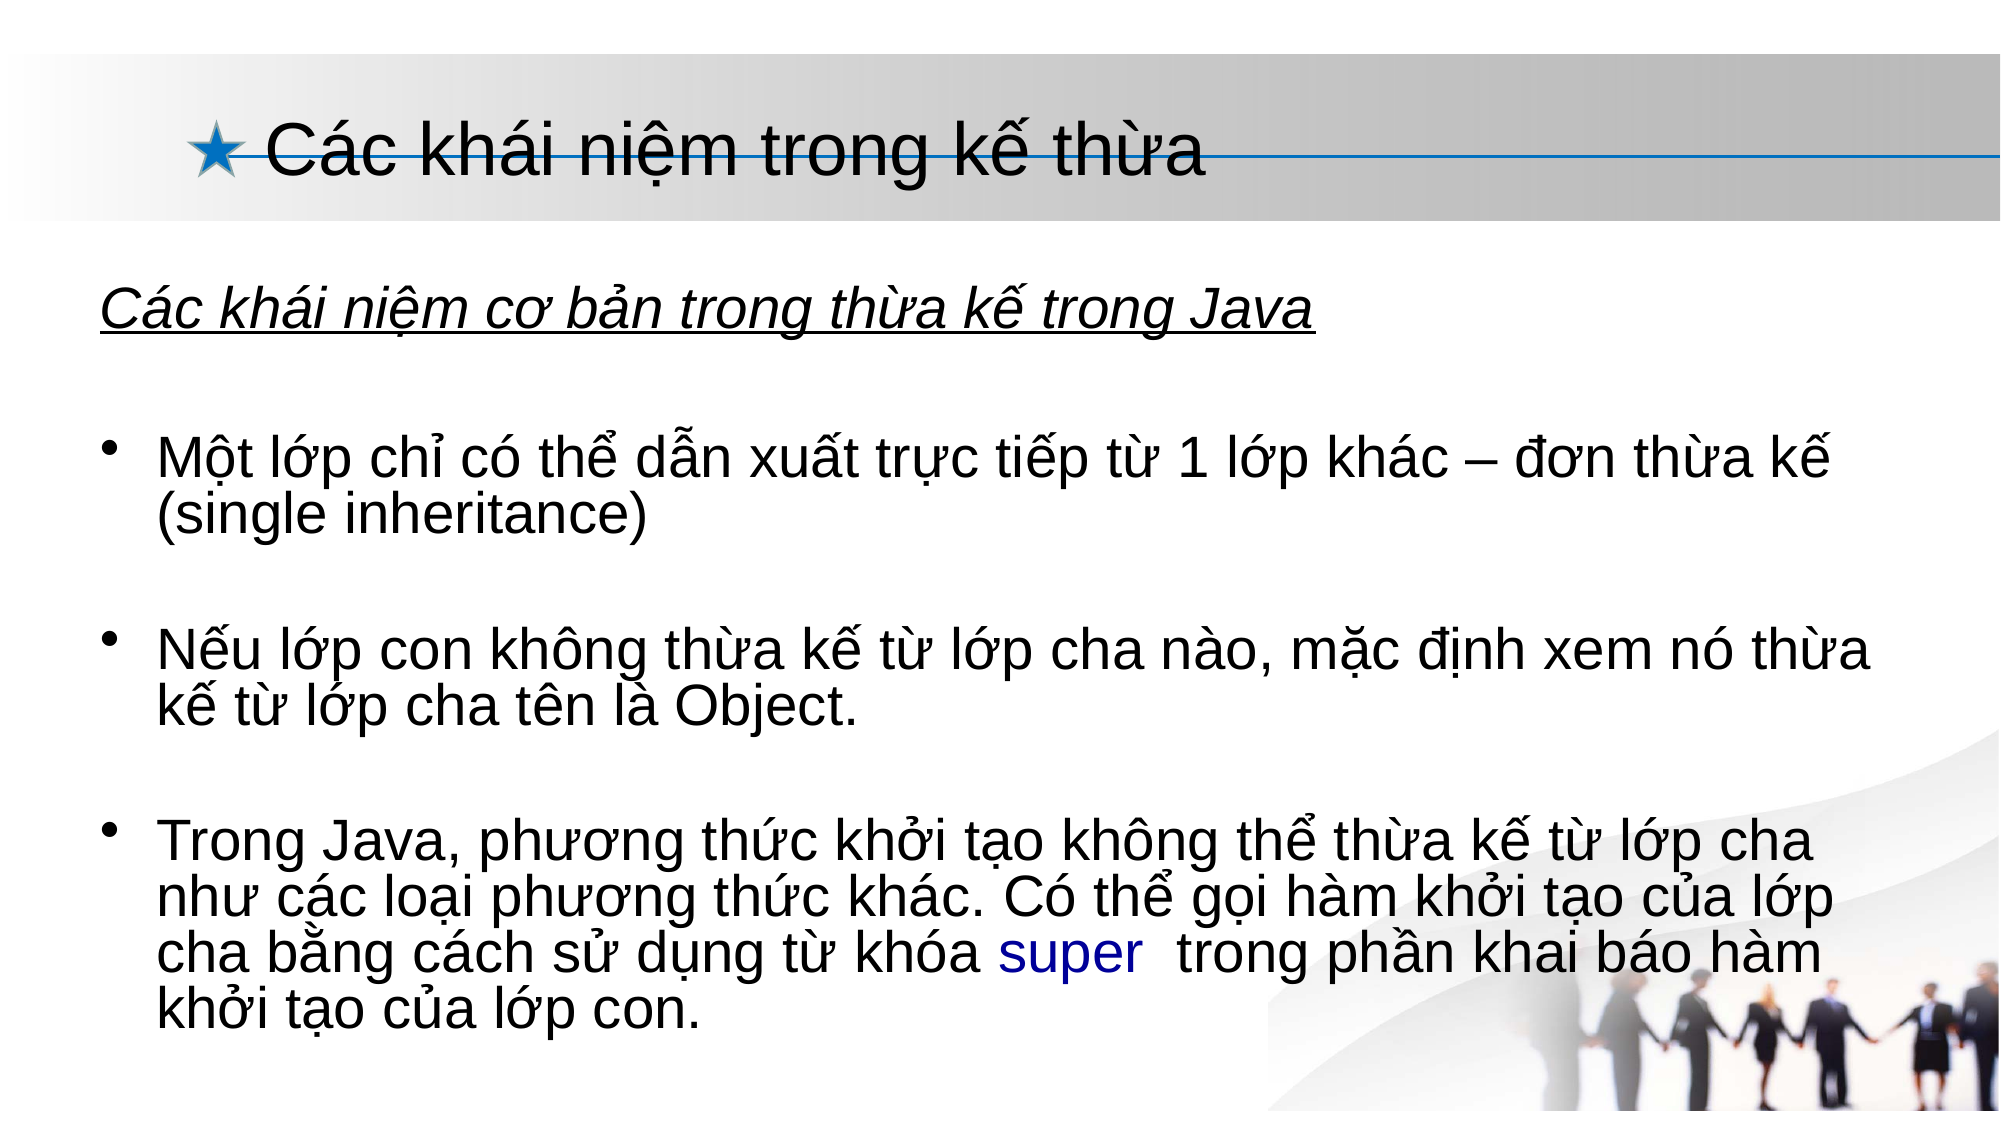

# Các khái niệm trong kế thừa
Các khái niệm cơ bản trong thừa kế trong Java

Một lớp chỉ có thể dẫn xuất trực tiếp từ 1 lớp khác – đơn thừa kế (single inheritance)

Nếu lớp con không thừa kế từ lớp cha nào, mặc định xem nó thừa kế từ lớp cha tên là Object.

Trong Java, phương thức khởi tạo không thể thừa kế từ lớp cha như các loại phương thức khác. Có thể gọi hàm khởi tạo của lớp cha bằng cách sử dụng từ khóa super  trong phần khai báo hàm khởi tạo của lớp con.

8